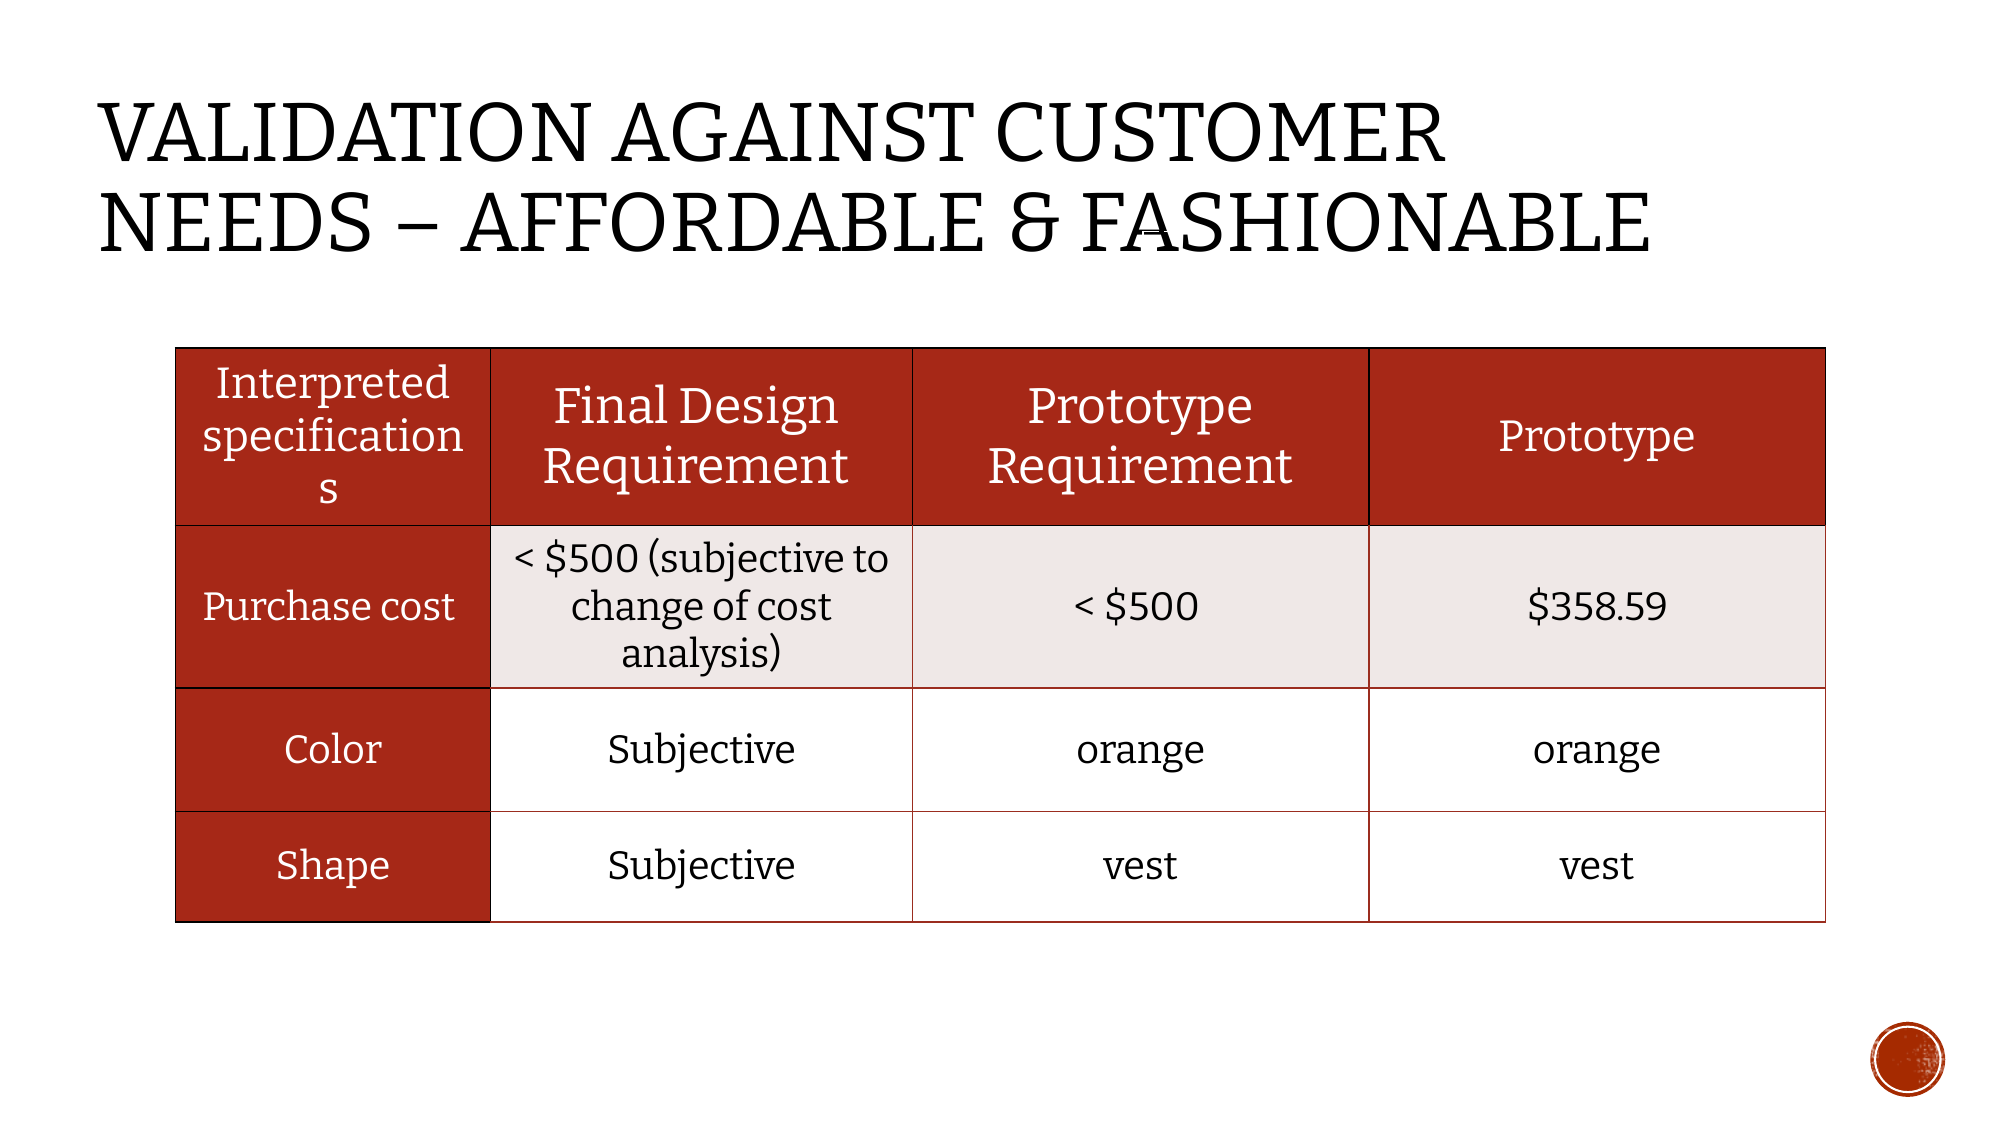

# Validation against customer needs – Affordable & fashionable
|  |
| --- |
| Interpreted specifications | Final Design  Requirement | Prototype Requirement | Prototype |
| --- | --- | --- | --- |
| Purchase cost | < $500 (subjective to change of cost analysis) | < $500 | $358.59 |
| Color | Subjective | orange | orange |
| Shape | Subjective | vest | vest |